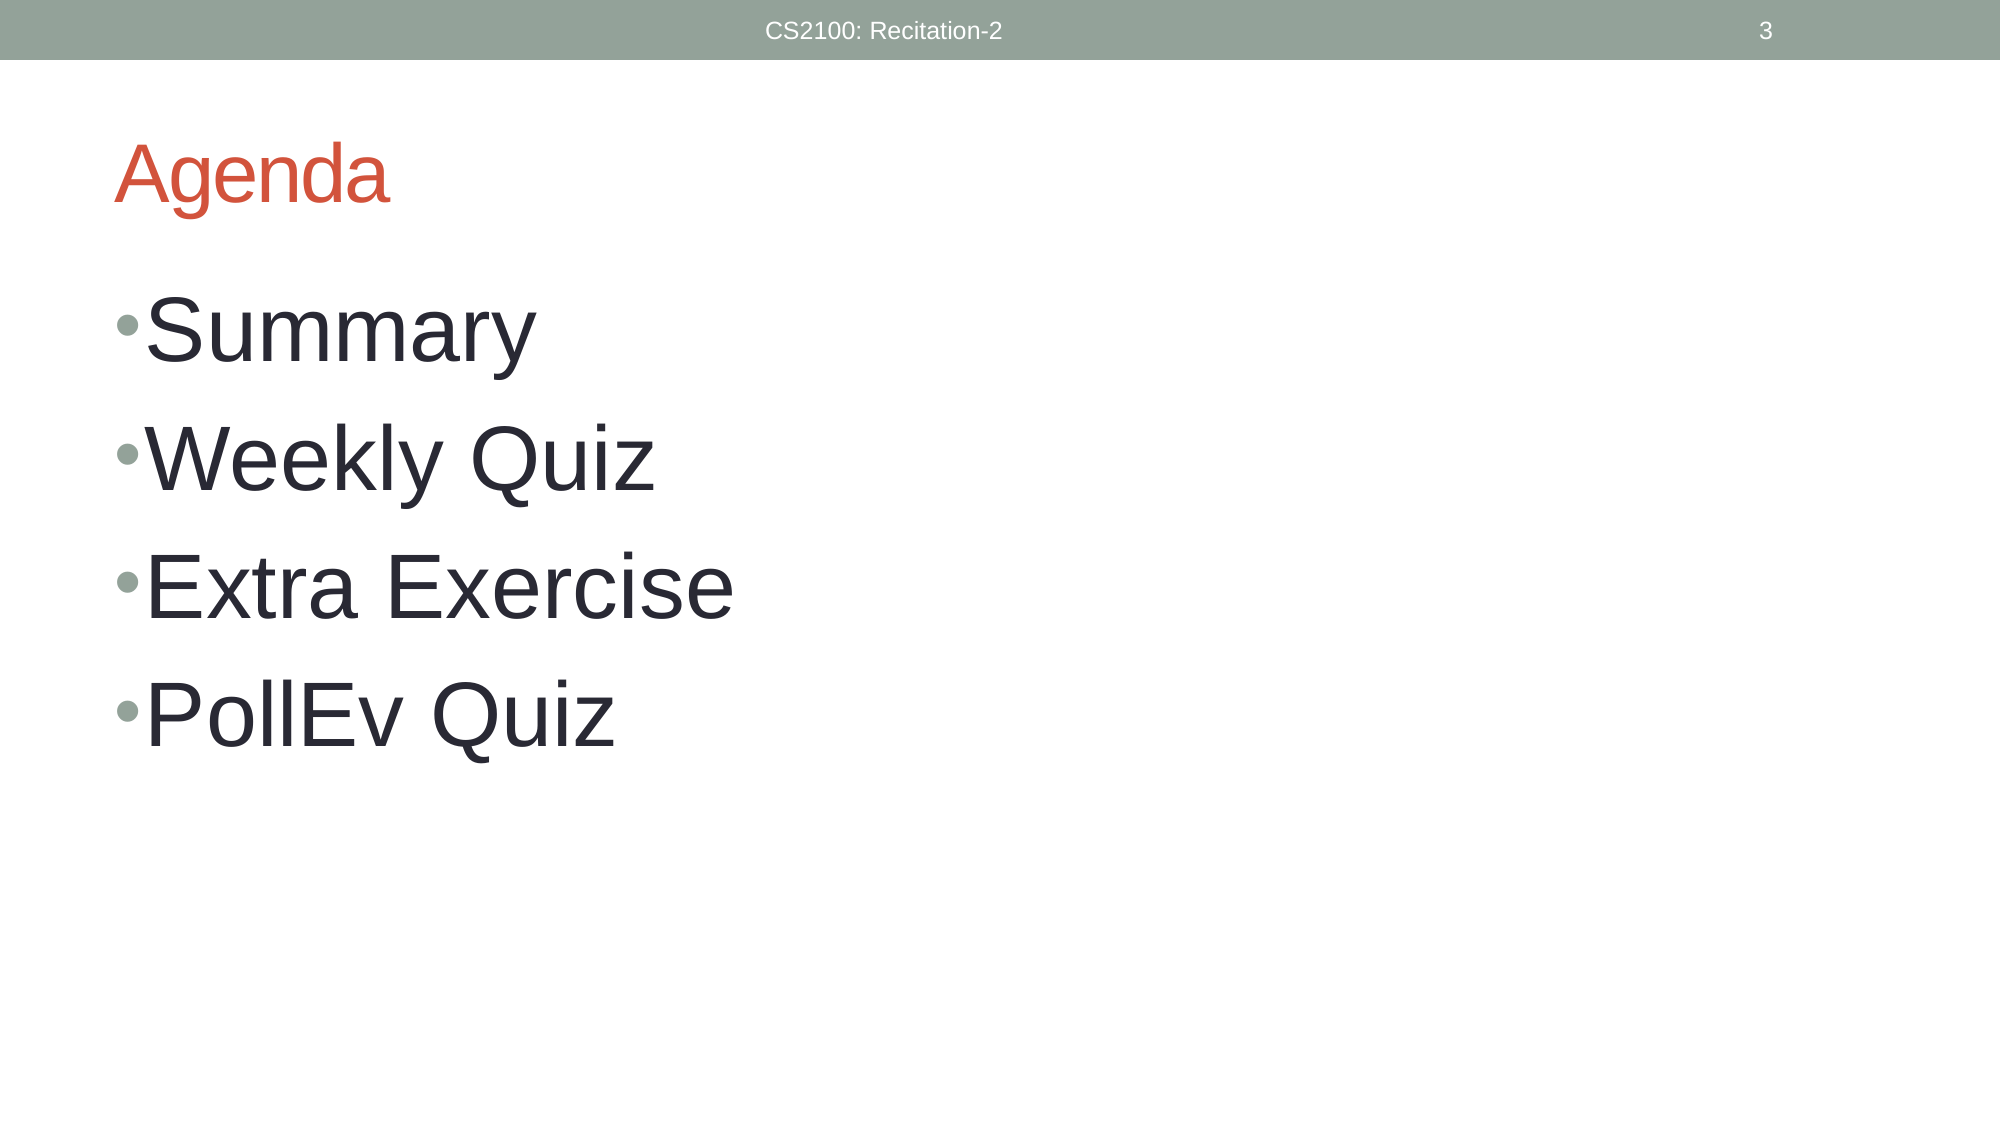

CS2100: Recitation-2
3
# Agenda
Summary
Weekly Quiz
Extra Exercise
PollEv Quiz